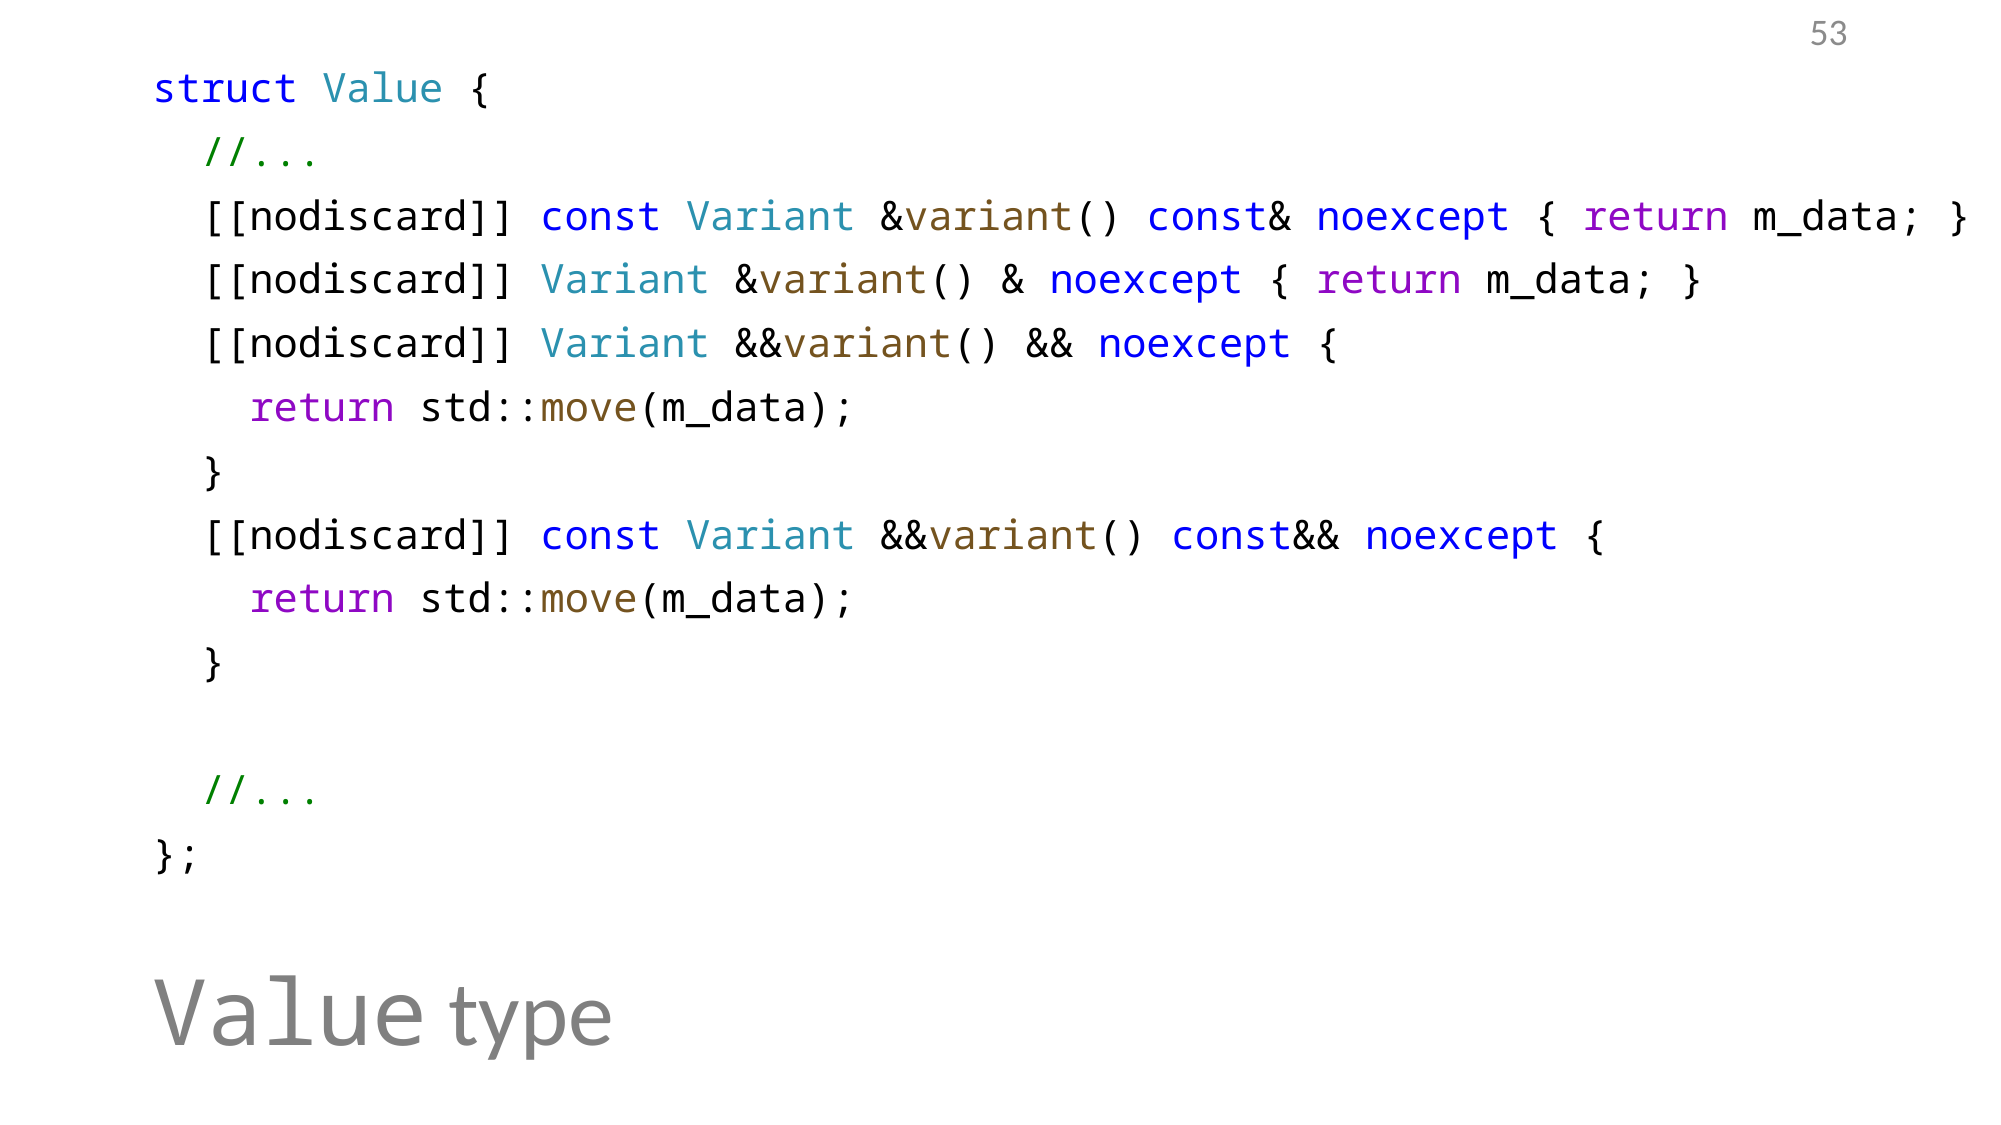

53
struct Value {
  //...
  [[nodiscard]] const Variant &variant() const& noexcept { return m_data; }
  [[nodiscard]] Variant &variant() & noexcept { return m_data; }
  [[nodiscard]] Variant &&variant() && noexcept {
    return std::move(m_data);
  }
  [[nodiscard]] const Variant &&variant() const&& noexcept {
    return std::move(m_data);
  }

  //...
};
# Value type